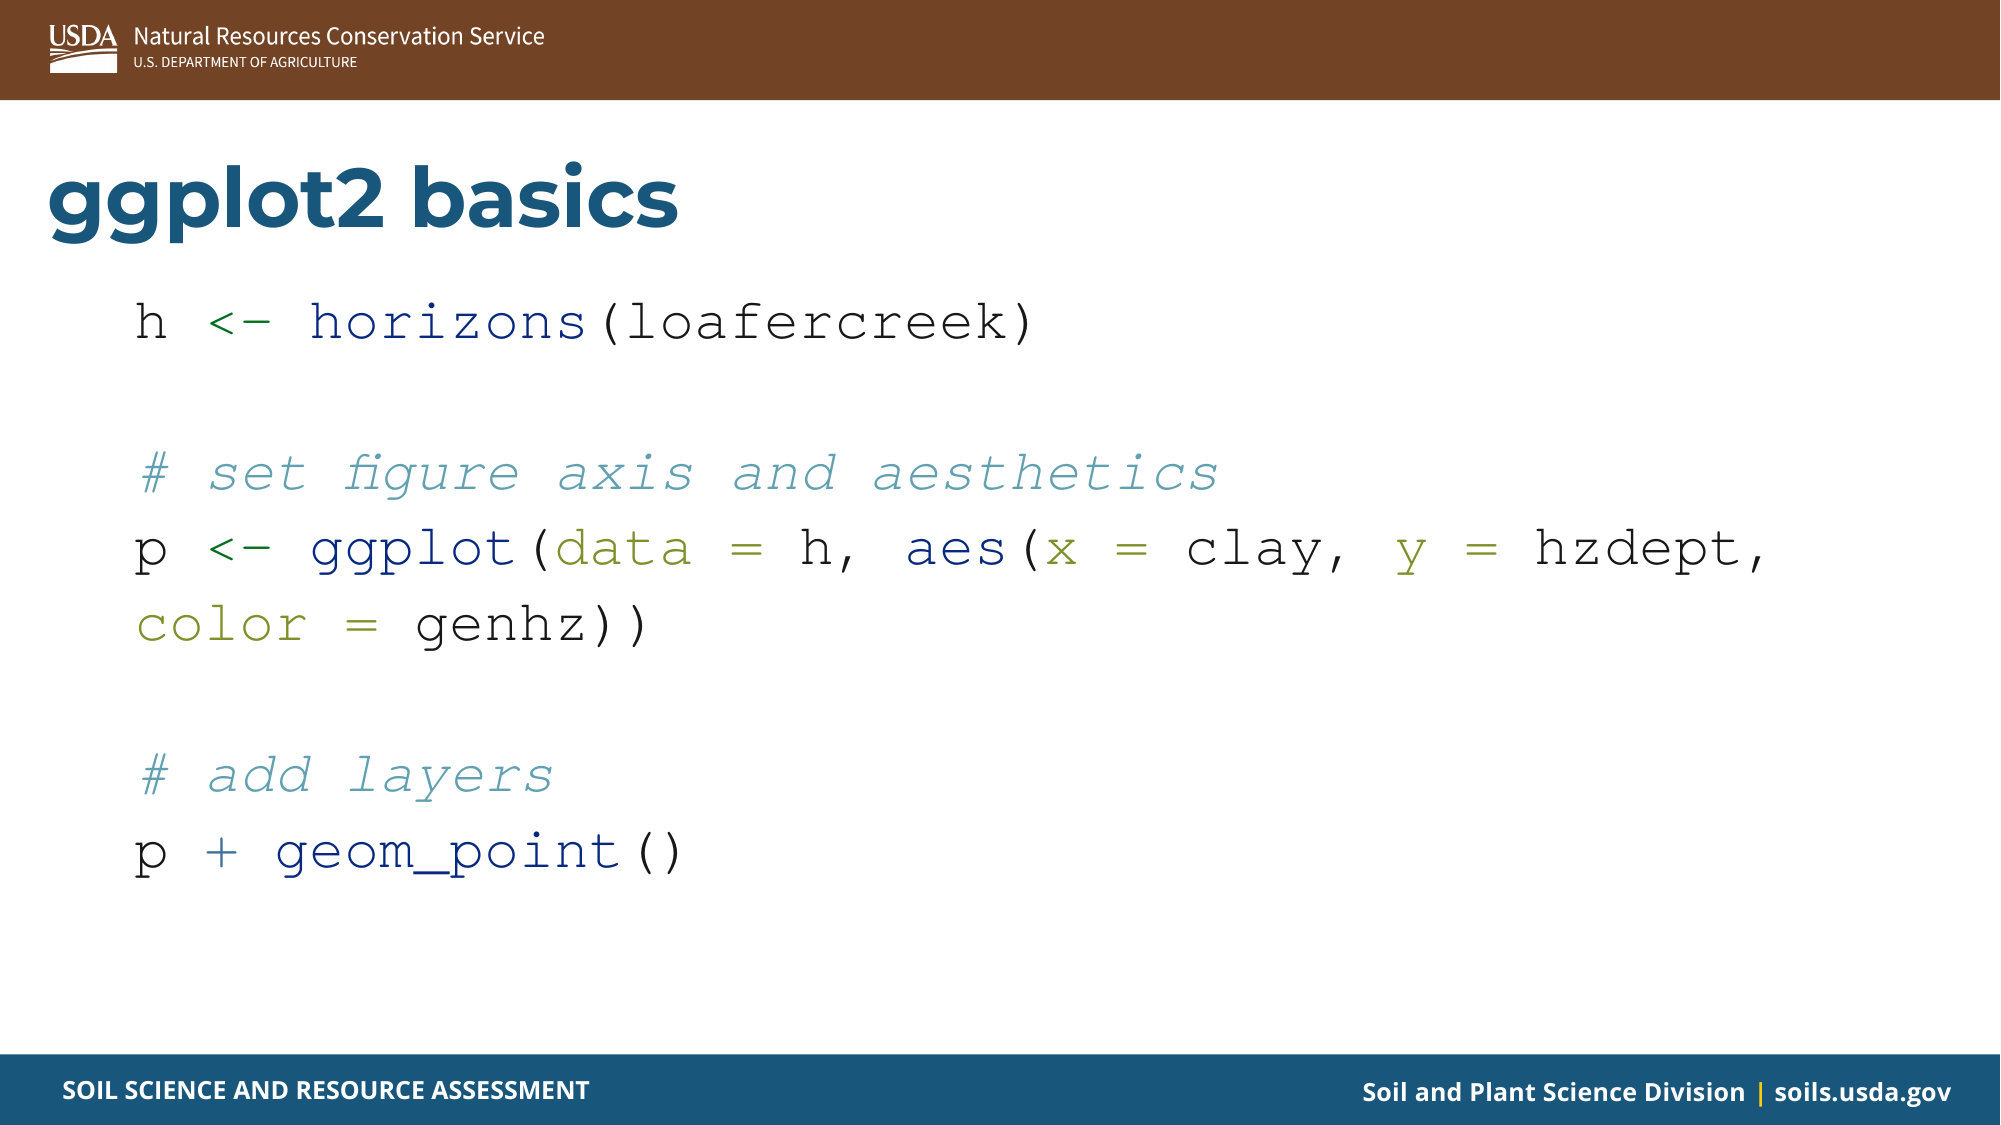

# ggplot2 basics
h <- horizons(loafercreek)
# set figure axis and aesthetics
p <- ggplot(data = h, aes(x = clay, y = hzdept, color = genhz))
# add layers
p + geom_point()